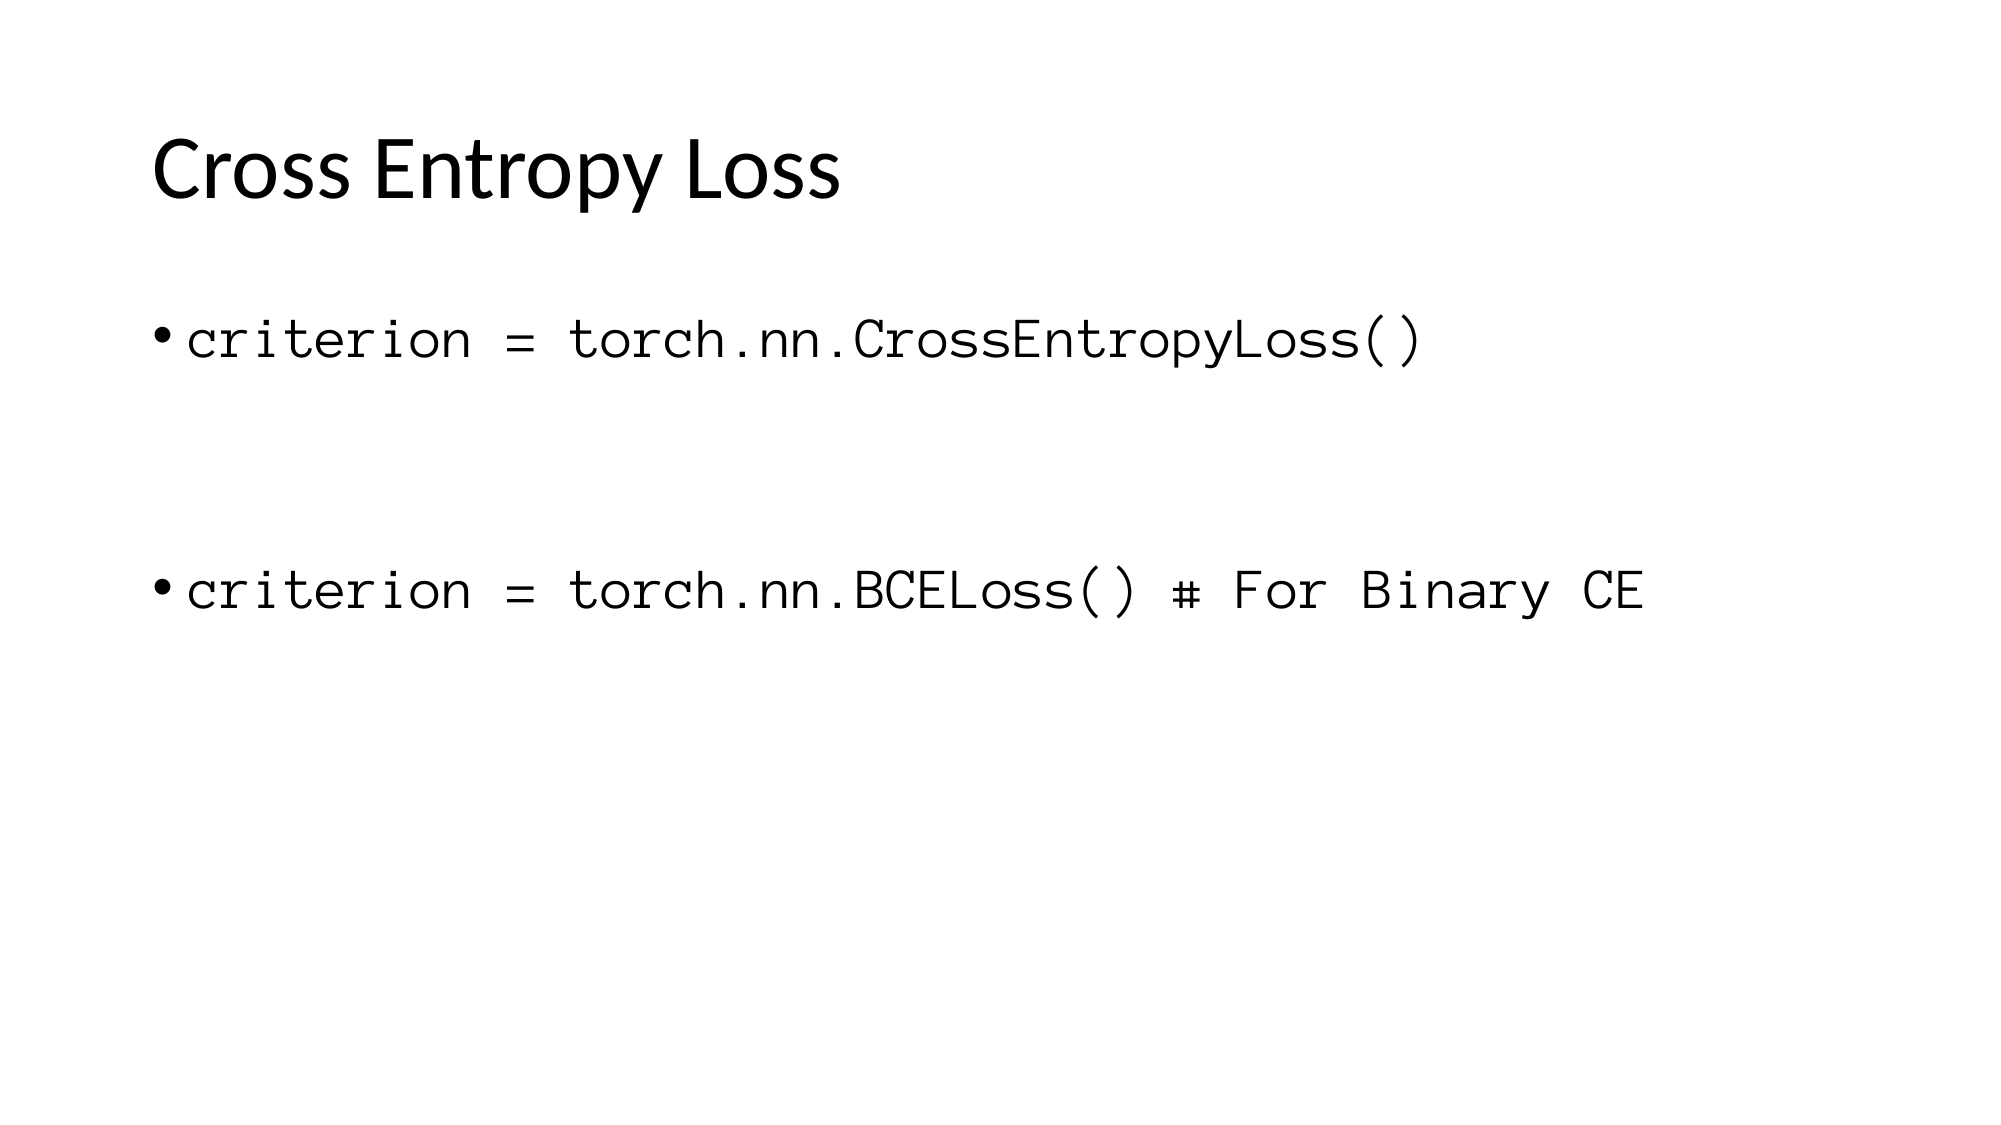

# Cross Entropy Loss
criterion = torch.nn.CrossEntropyLoss()

criterion = torch.nn.BCELoss() # For Binary CE